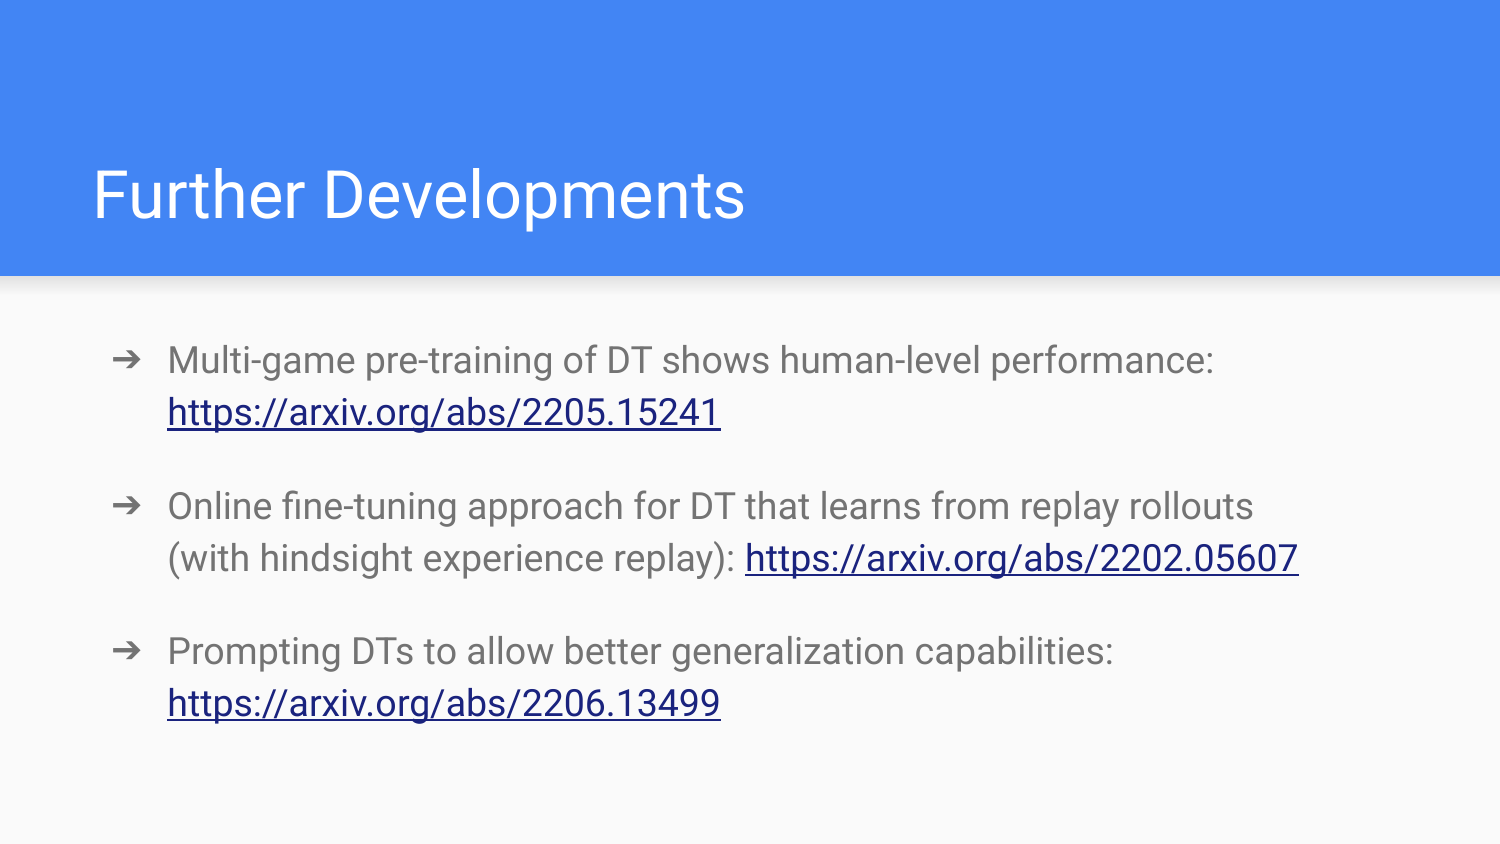

# Further Developments
Multi-game pre-training of DT shows human-level performance: https://arxiv.org/abs/2205.15241
Online fine-tuning approach for DT that learns from replay rollouts         (with hindsight experience replay): https://arxiv.org/abs/2202.05607
Prompting DTs to allow better generalization capabilities: https://arxiv.org/abs/2206.13499